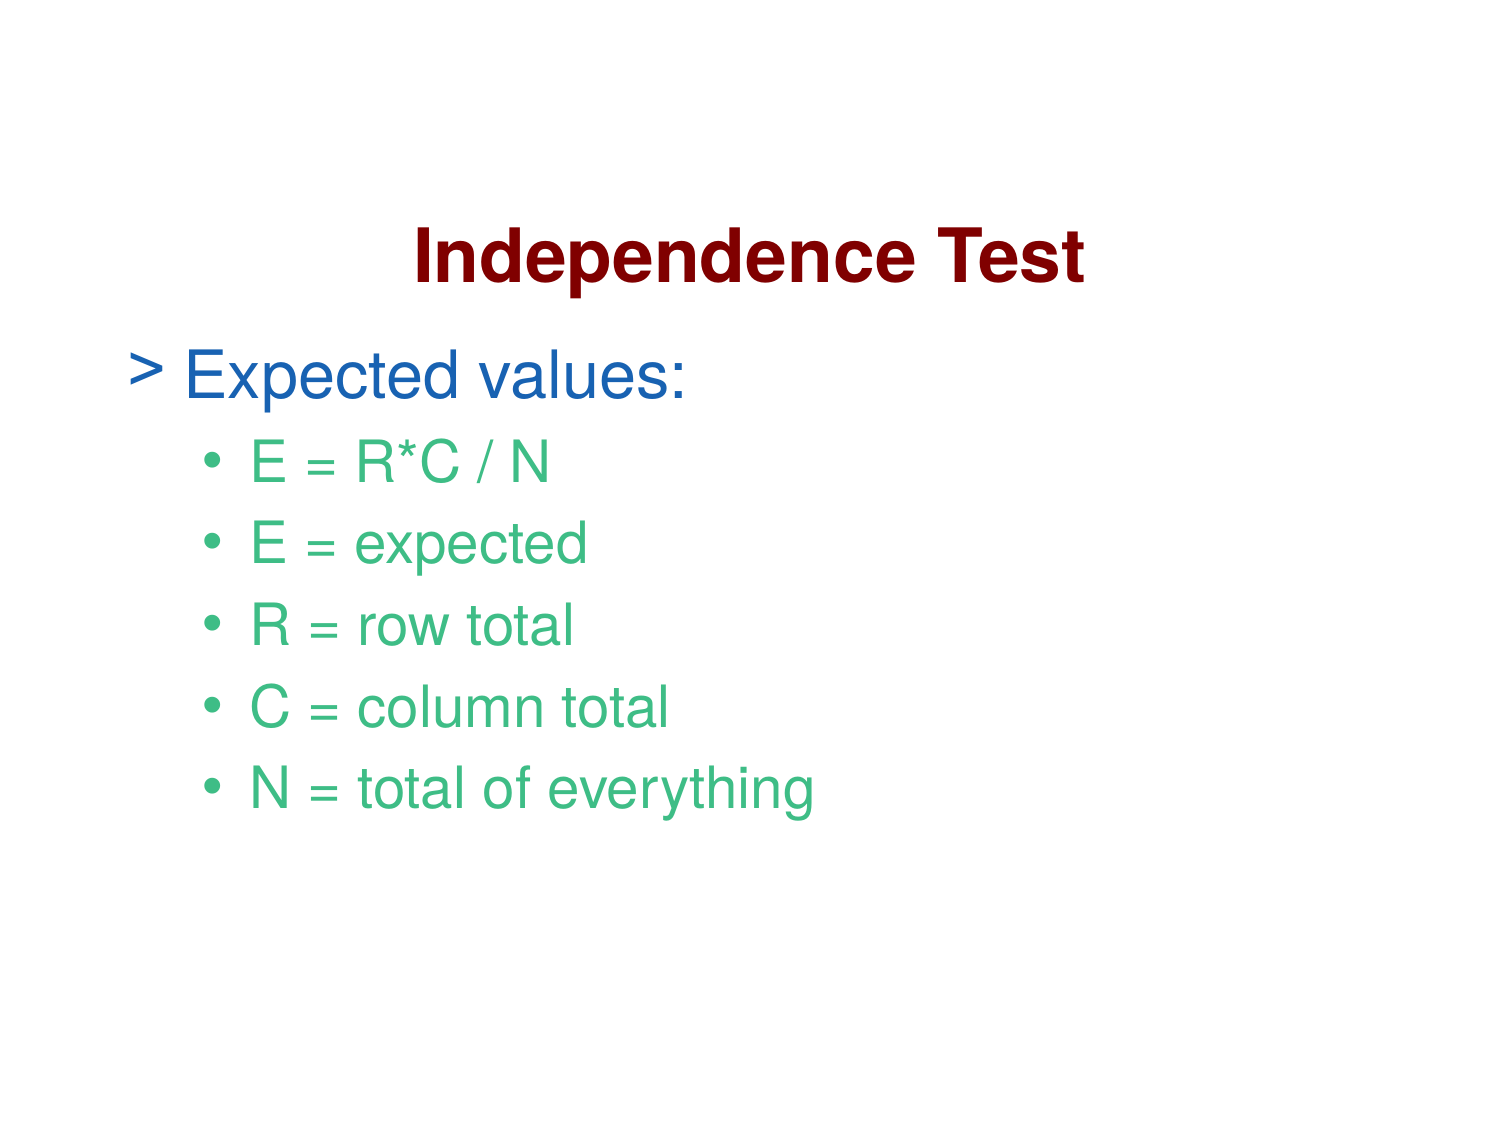

# Independence Test
Expected values:
E = R*C / N
E = expected
R = row total
C = column total
N = total of everything